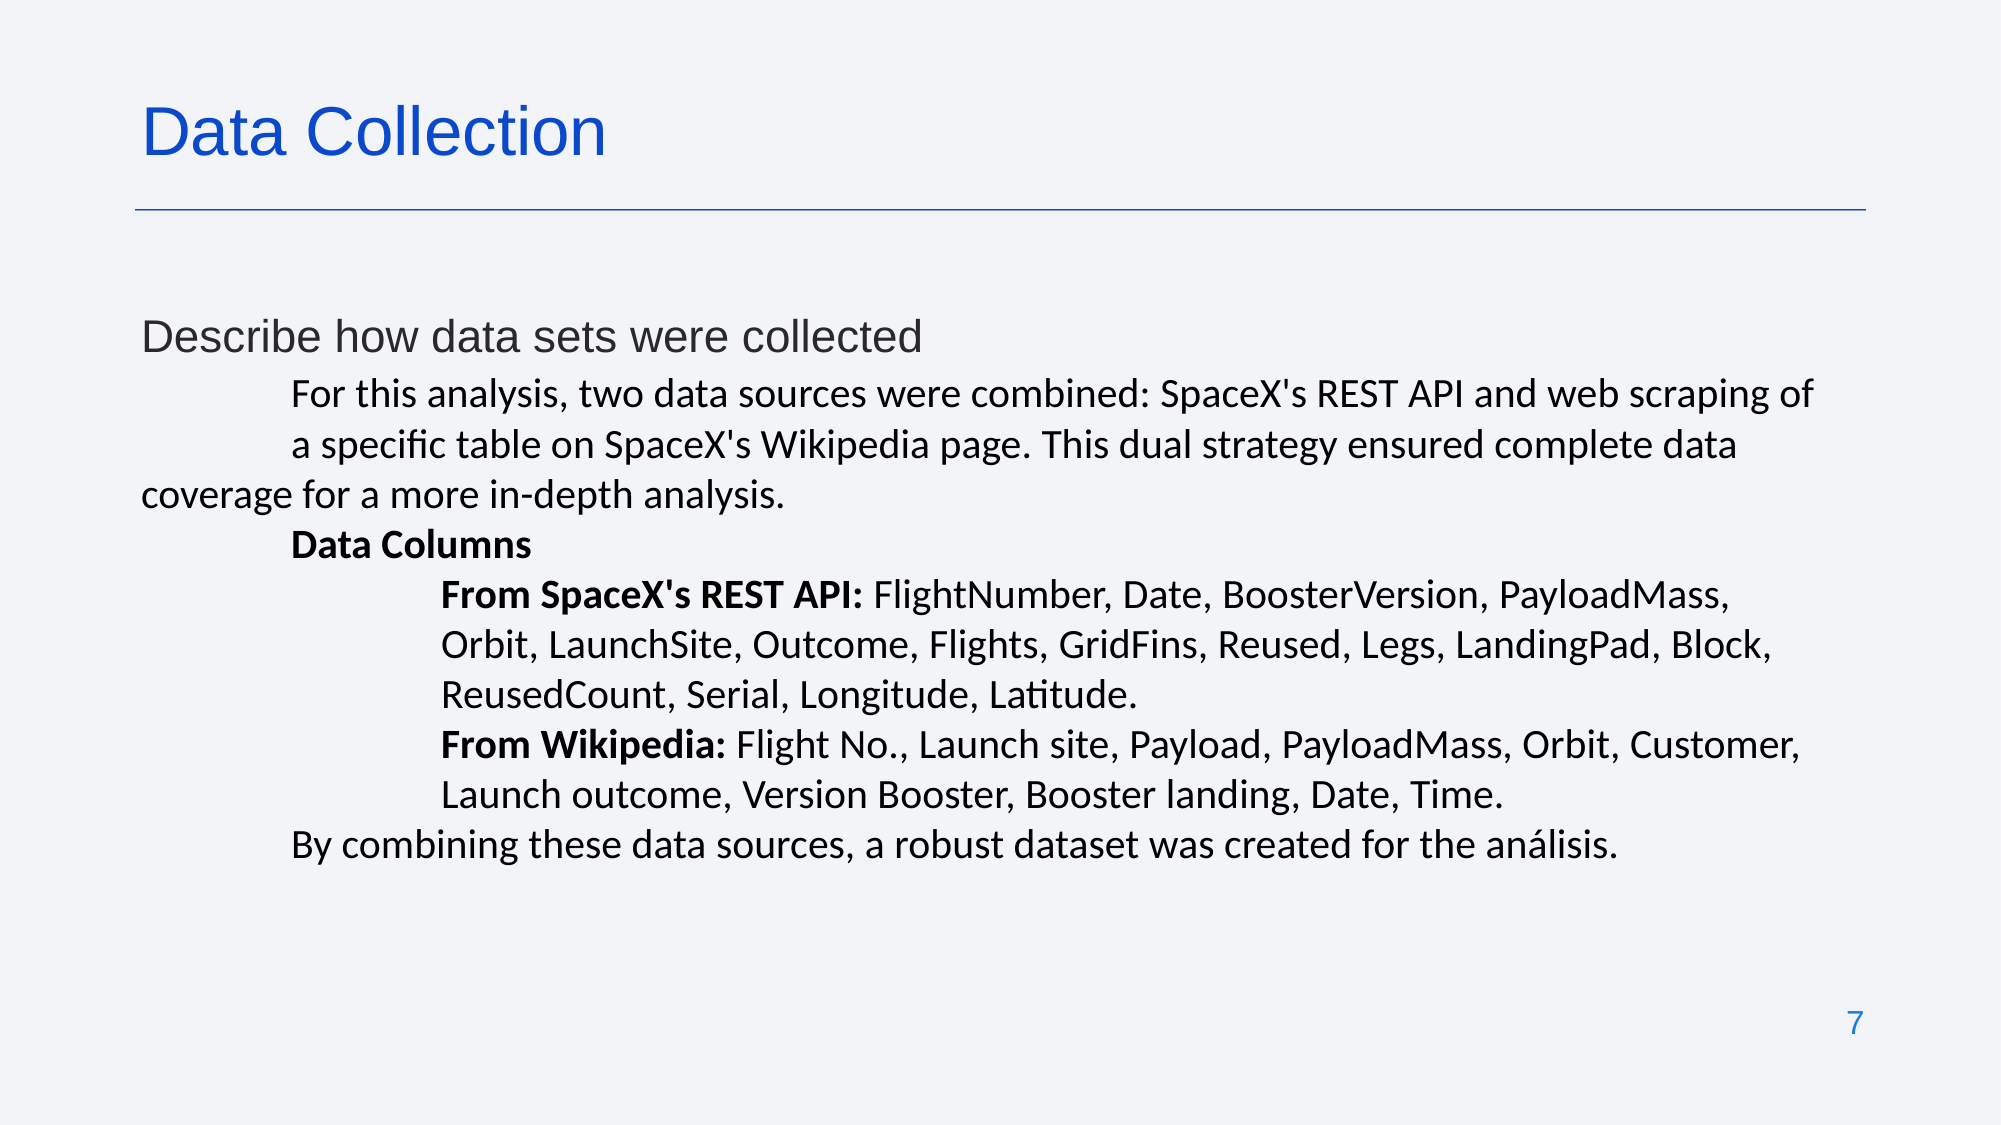

Data Collection
Describe how data sets were collected
	For this analysis, two data sources were combined: SpaceX's REST API and web scraping of 	a specific table on SpaceX's Wikipedia page. This dual strategy ensured complete data 	coverage for a more in-depth analysis.
	Data Columns
		From SpaceX's REST API: FlightNumber, Date, BoosterVersion, PayloadMass, 			Orbit, LaunchSite, Outcome, Flights, GridFins, Reused, Legs, LandingPad, Block, 			ReusedCount, Serial, Longitude, Latitude.
		From Wikipedia: Flight No., Launch site, Payload, PayloadMass, Orbit, Customer, 		Launch outcome, Version Booster, Booster landing, Date, Time.
	By combining these data sources, a robust dataset was created for the análisis.
7